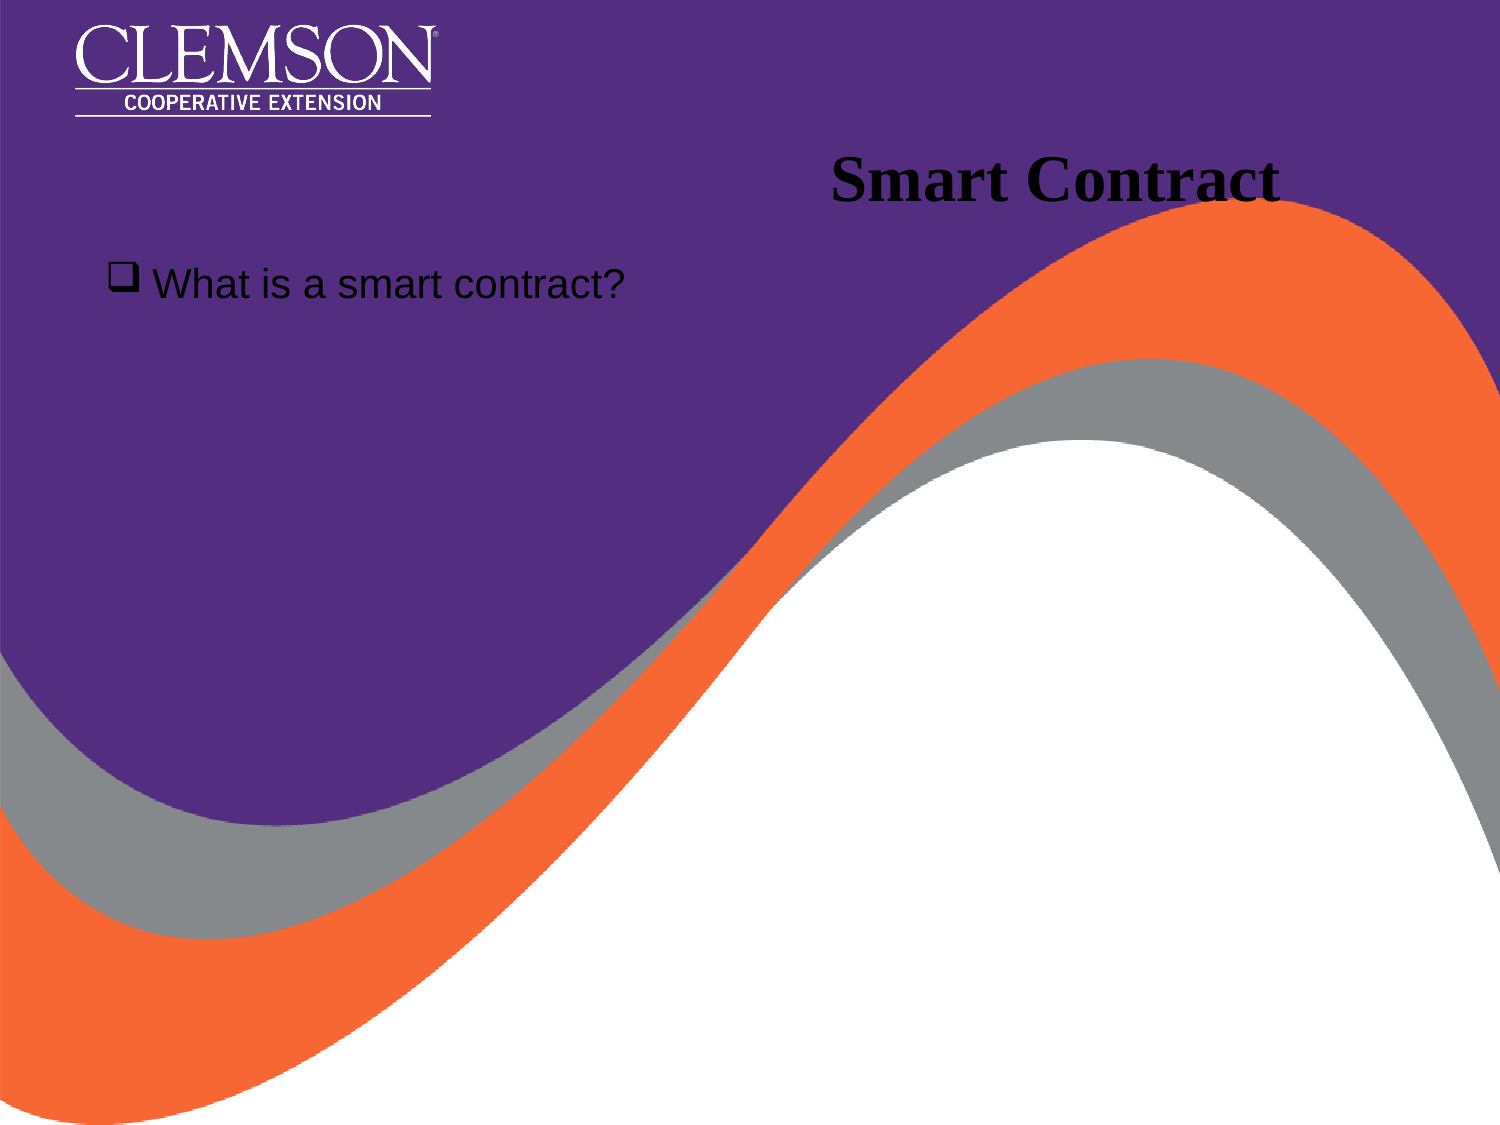

# Smart Contract
What is a smart contract?